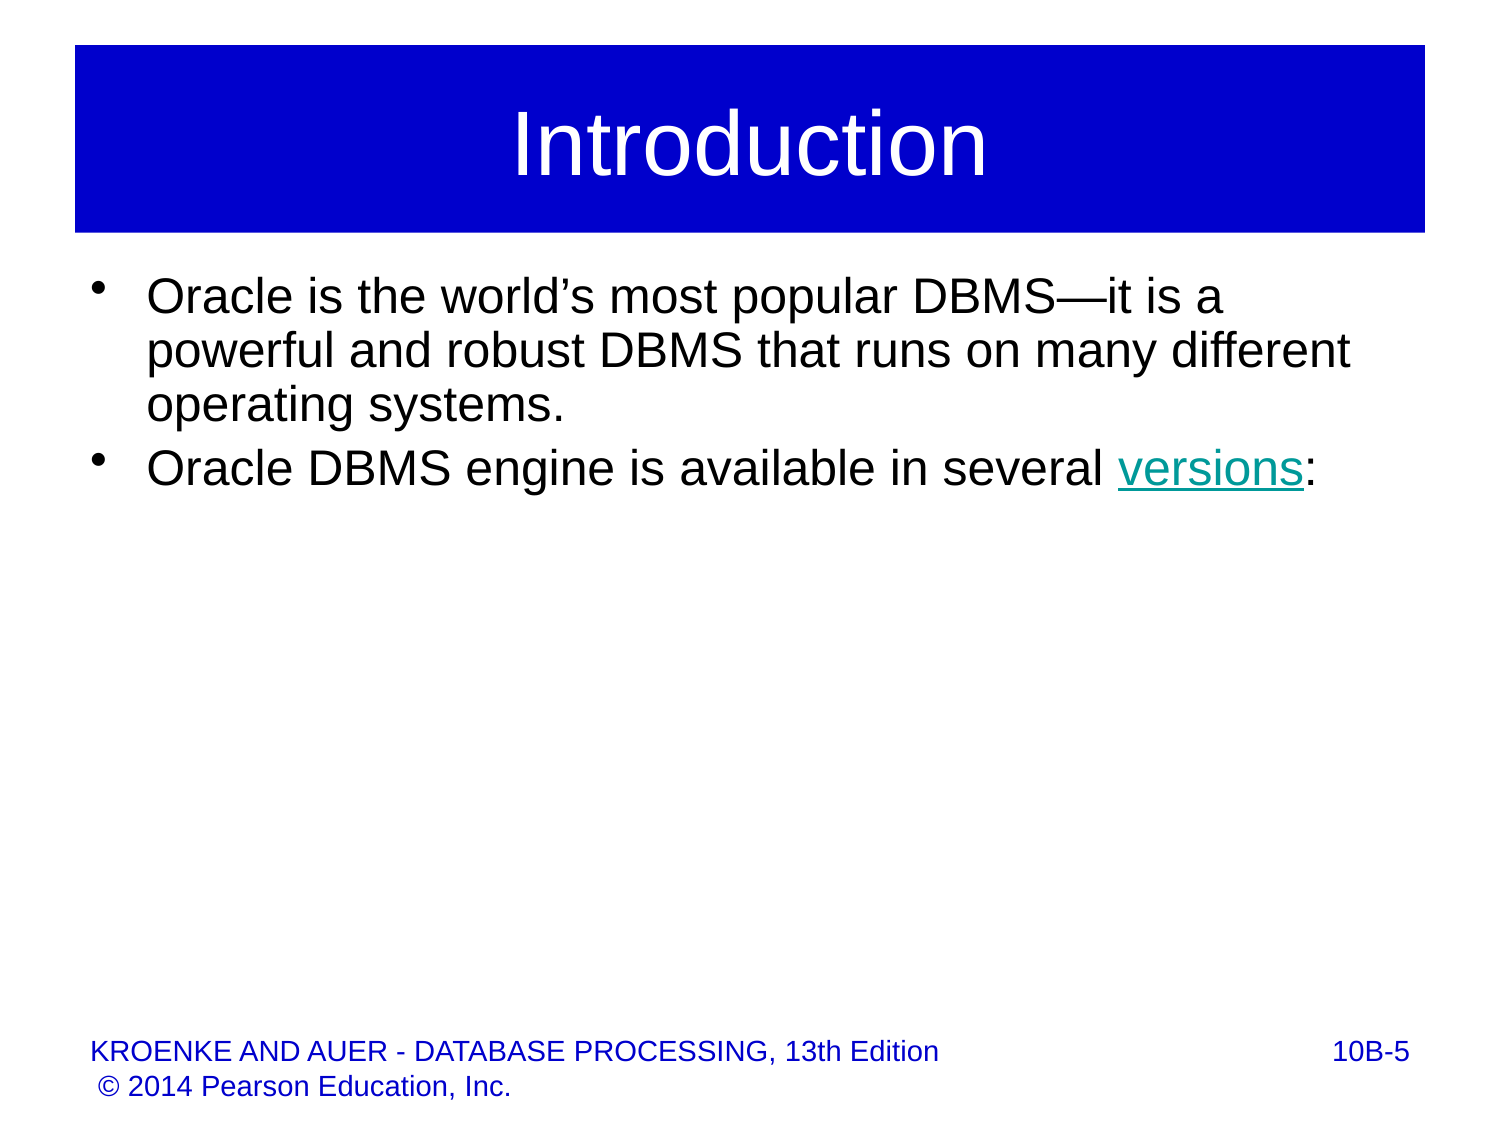

# Introduction
Oracle is the world’s most popular DBMS—it is a powerful and robust DBMS that runs on many different operating systems.
Oracle DBMS engine is available in several versions:
10B-5

KROENKE AND AUER - DATABASE PROCESSING, 13th Edition  © 2014 Pearson Education, Inc.